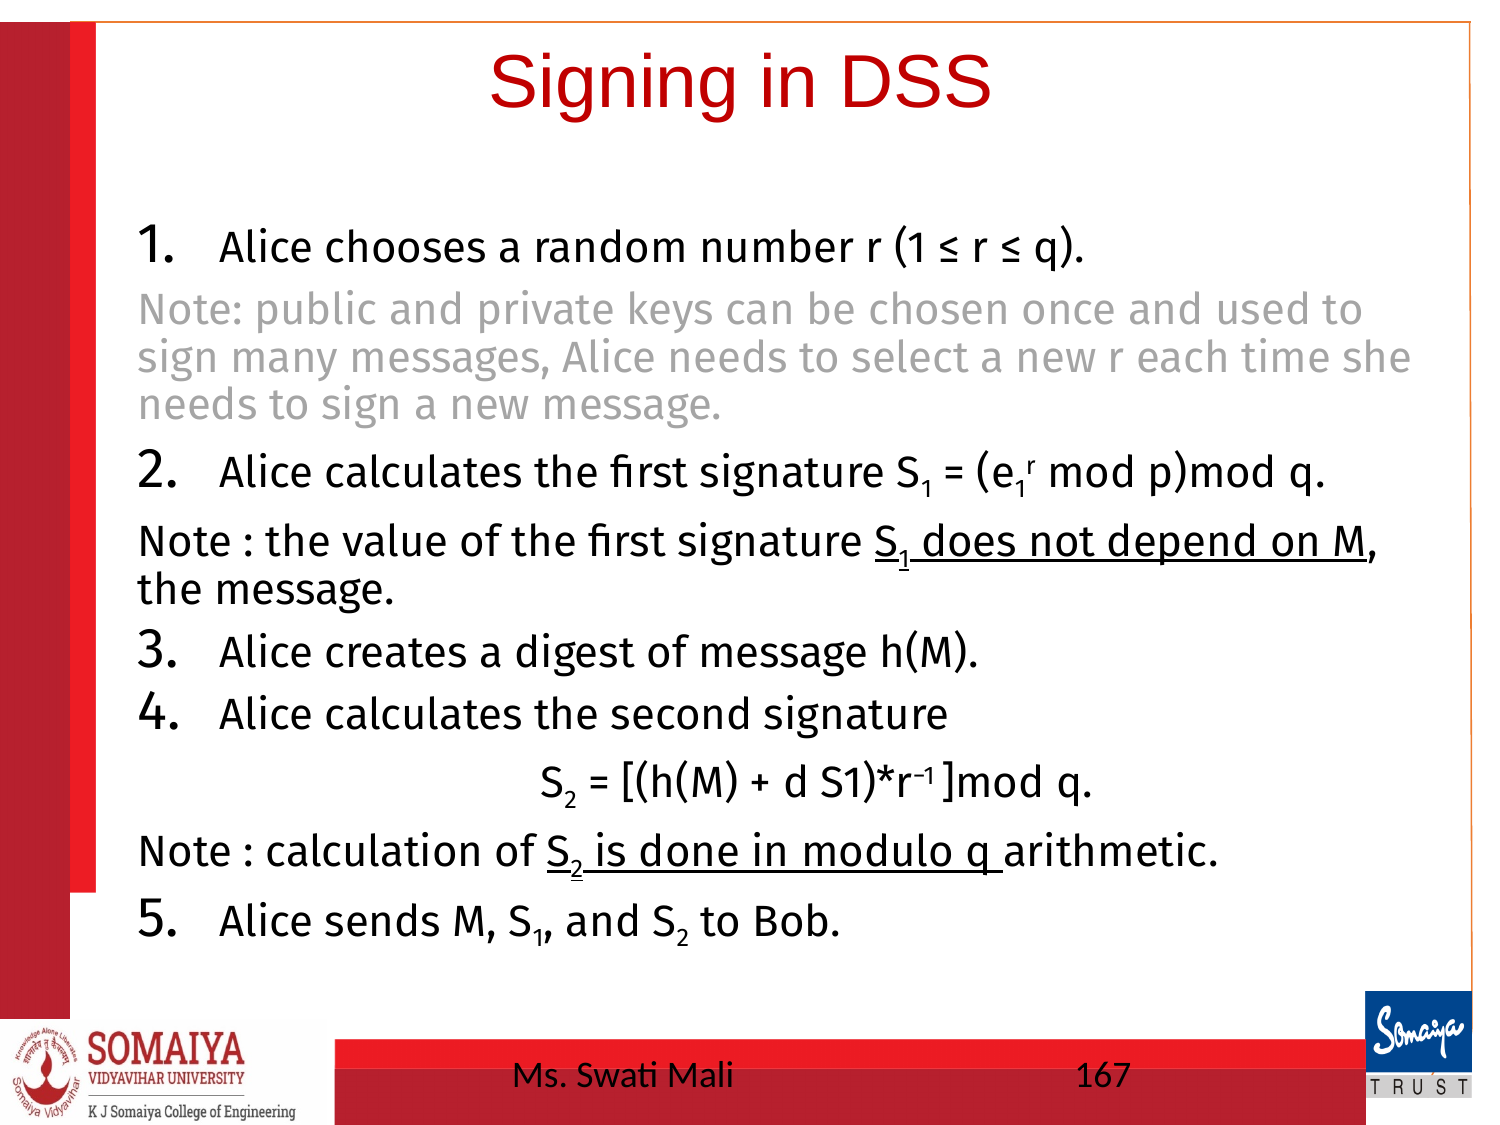

# Signing in DSS
Alice chooses a random number r (1 ≤ r ≤ q).
Note: public and private keys can be chosen once and used to sign many messages, Alice needs to select a new r each time she needs to sign a new message.
Alice calculates the first signature S1 = (e1r mod p)mod q.
Note : the value of the first signature S1 does not depend on M, the message.
Alice creates a digest of message h(M).
Alice calculates the second signature
     S2 = [(h(M) + d S1)*r−1 ]mod q.
Note : calculation of S2 is done in modulo q arithmetic.
Alice sends M, S1, and S2 to Bob.
Ms. Swati Mali
167